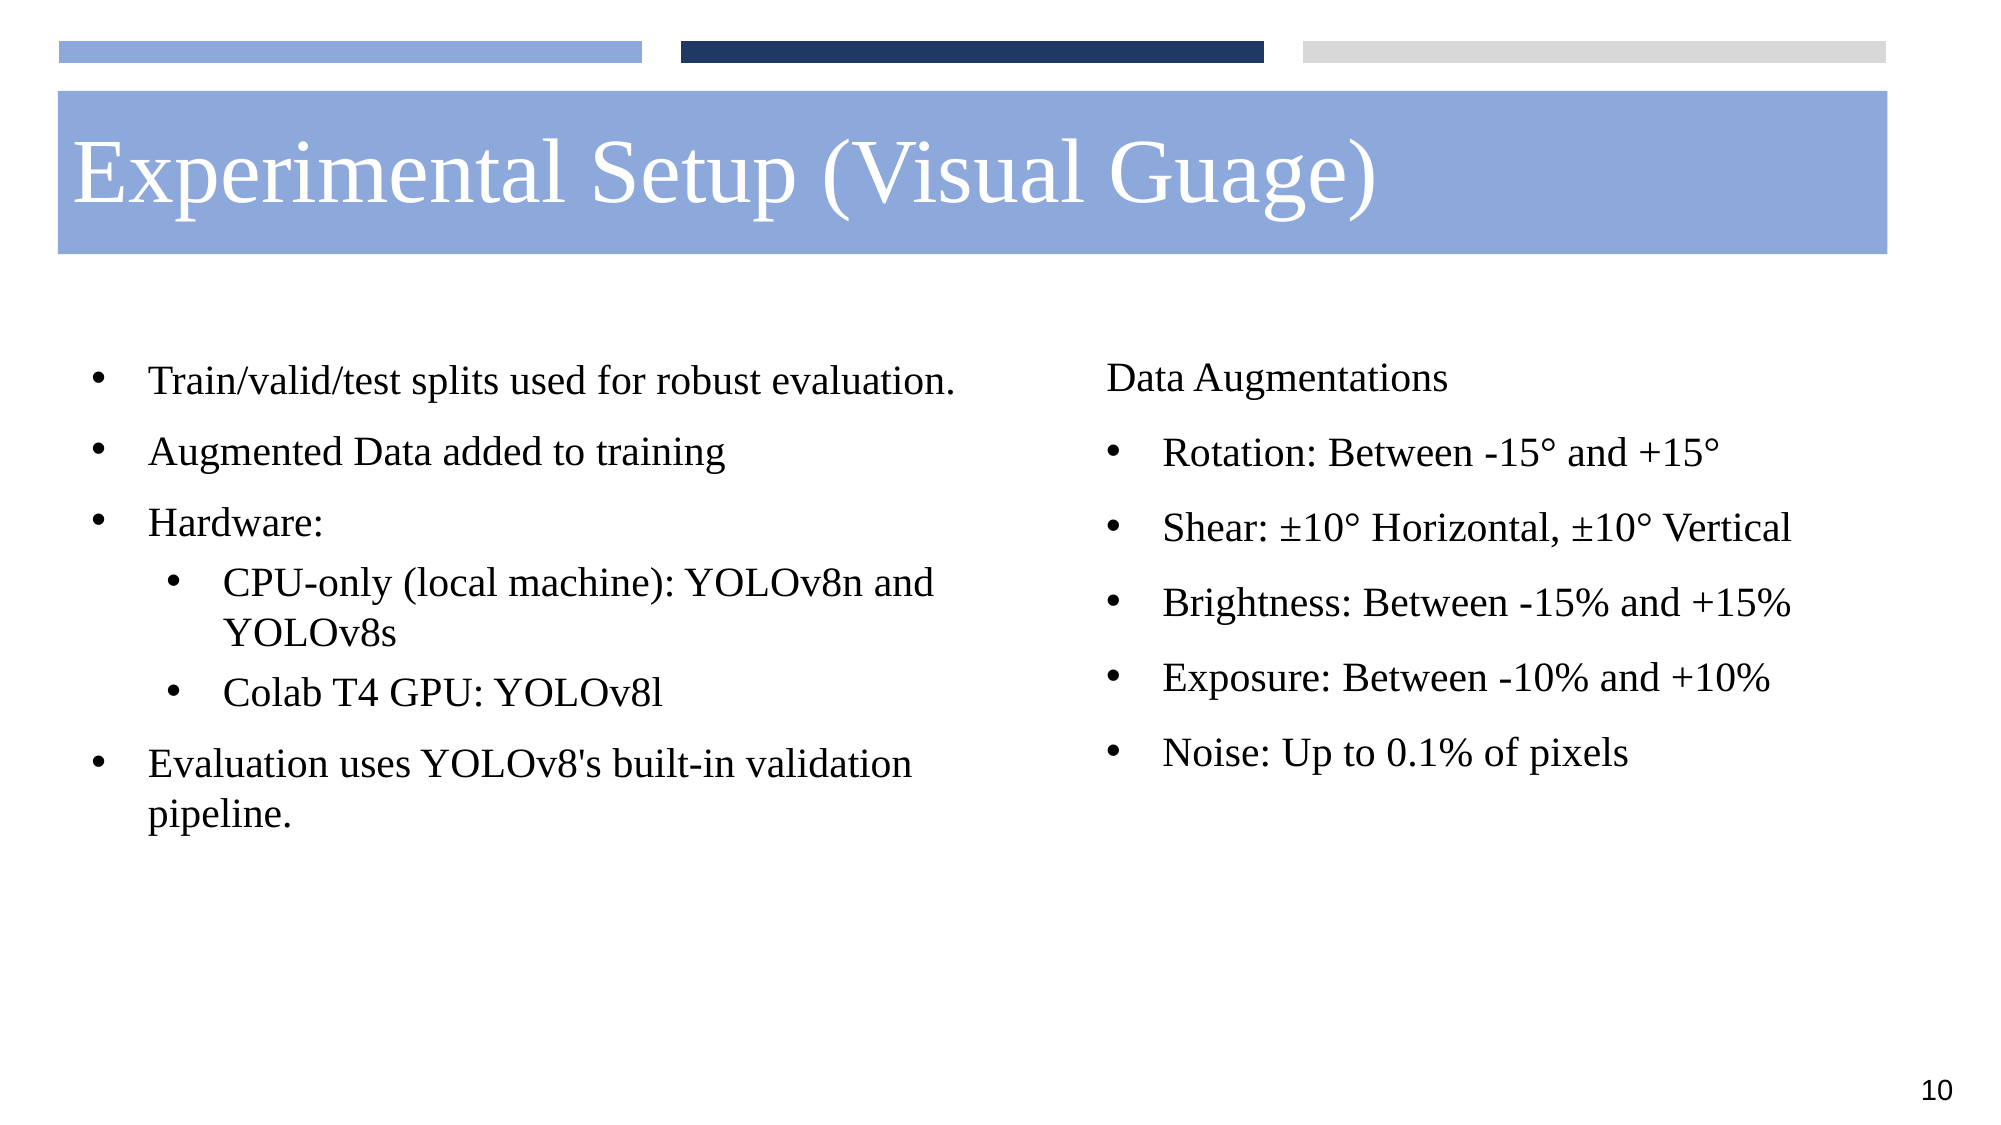

# Experimental Setup (Visual Guage)
Train/valid/test splits used for robust evaluation.
Augmented Data added to training
Hardware:
CPU-only (local machine): YOLOv8n and YOLOv8s
Colab T4 GPU: YOLOv8l
Evaluation uses YOLOv8's built-in validation pipeline.
Data Augmentations
Rotation: Between -15° and +15°
Shear: ±10° Horizontal, ±10° Vertical
Brightness: Between -15% and +15%
Exposure: Between -10% and +10%
Noise: Up to 0.1% of pixels
10